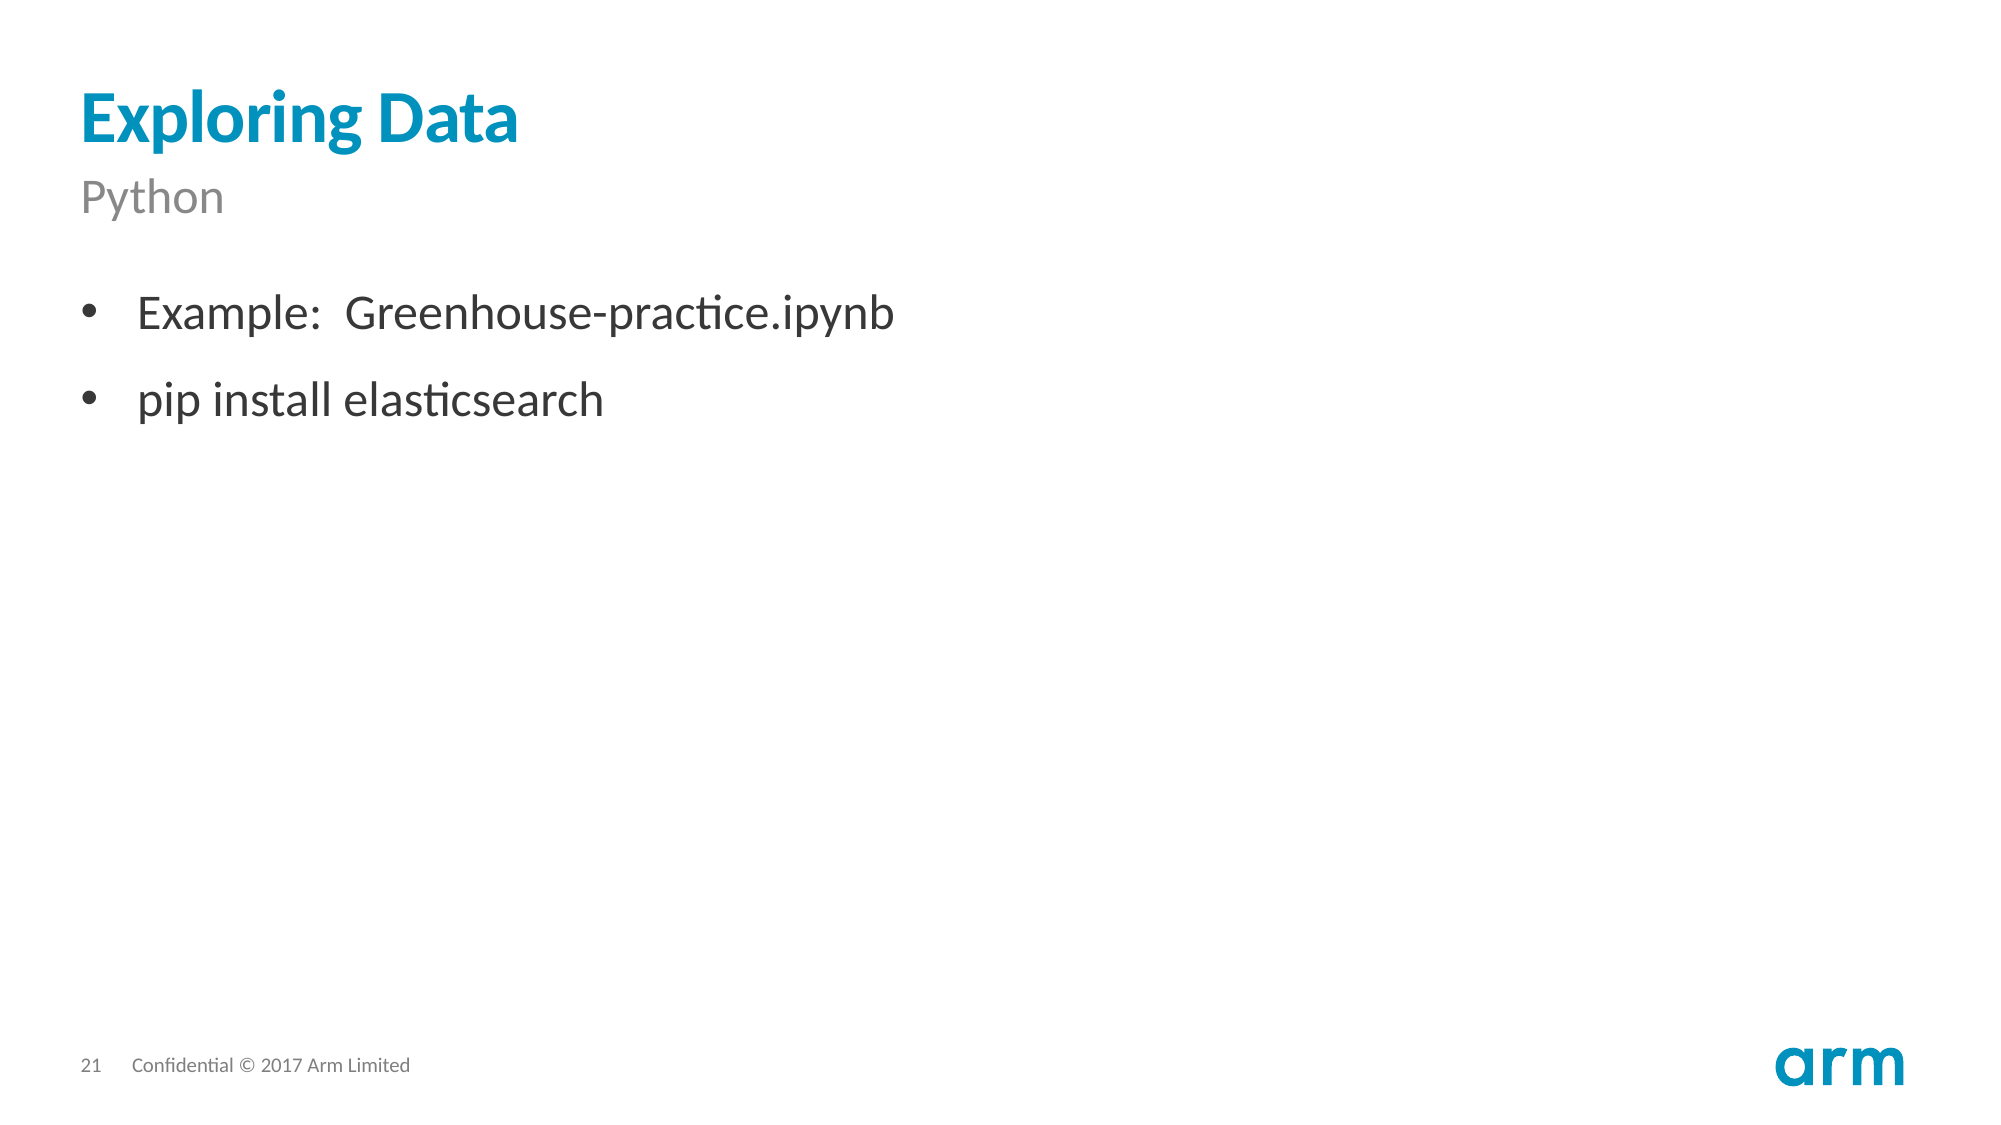

# Exploring Data
Python
Example:  Greenhouse-practice.ipynb
pip install elasticsearch